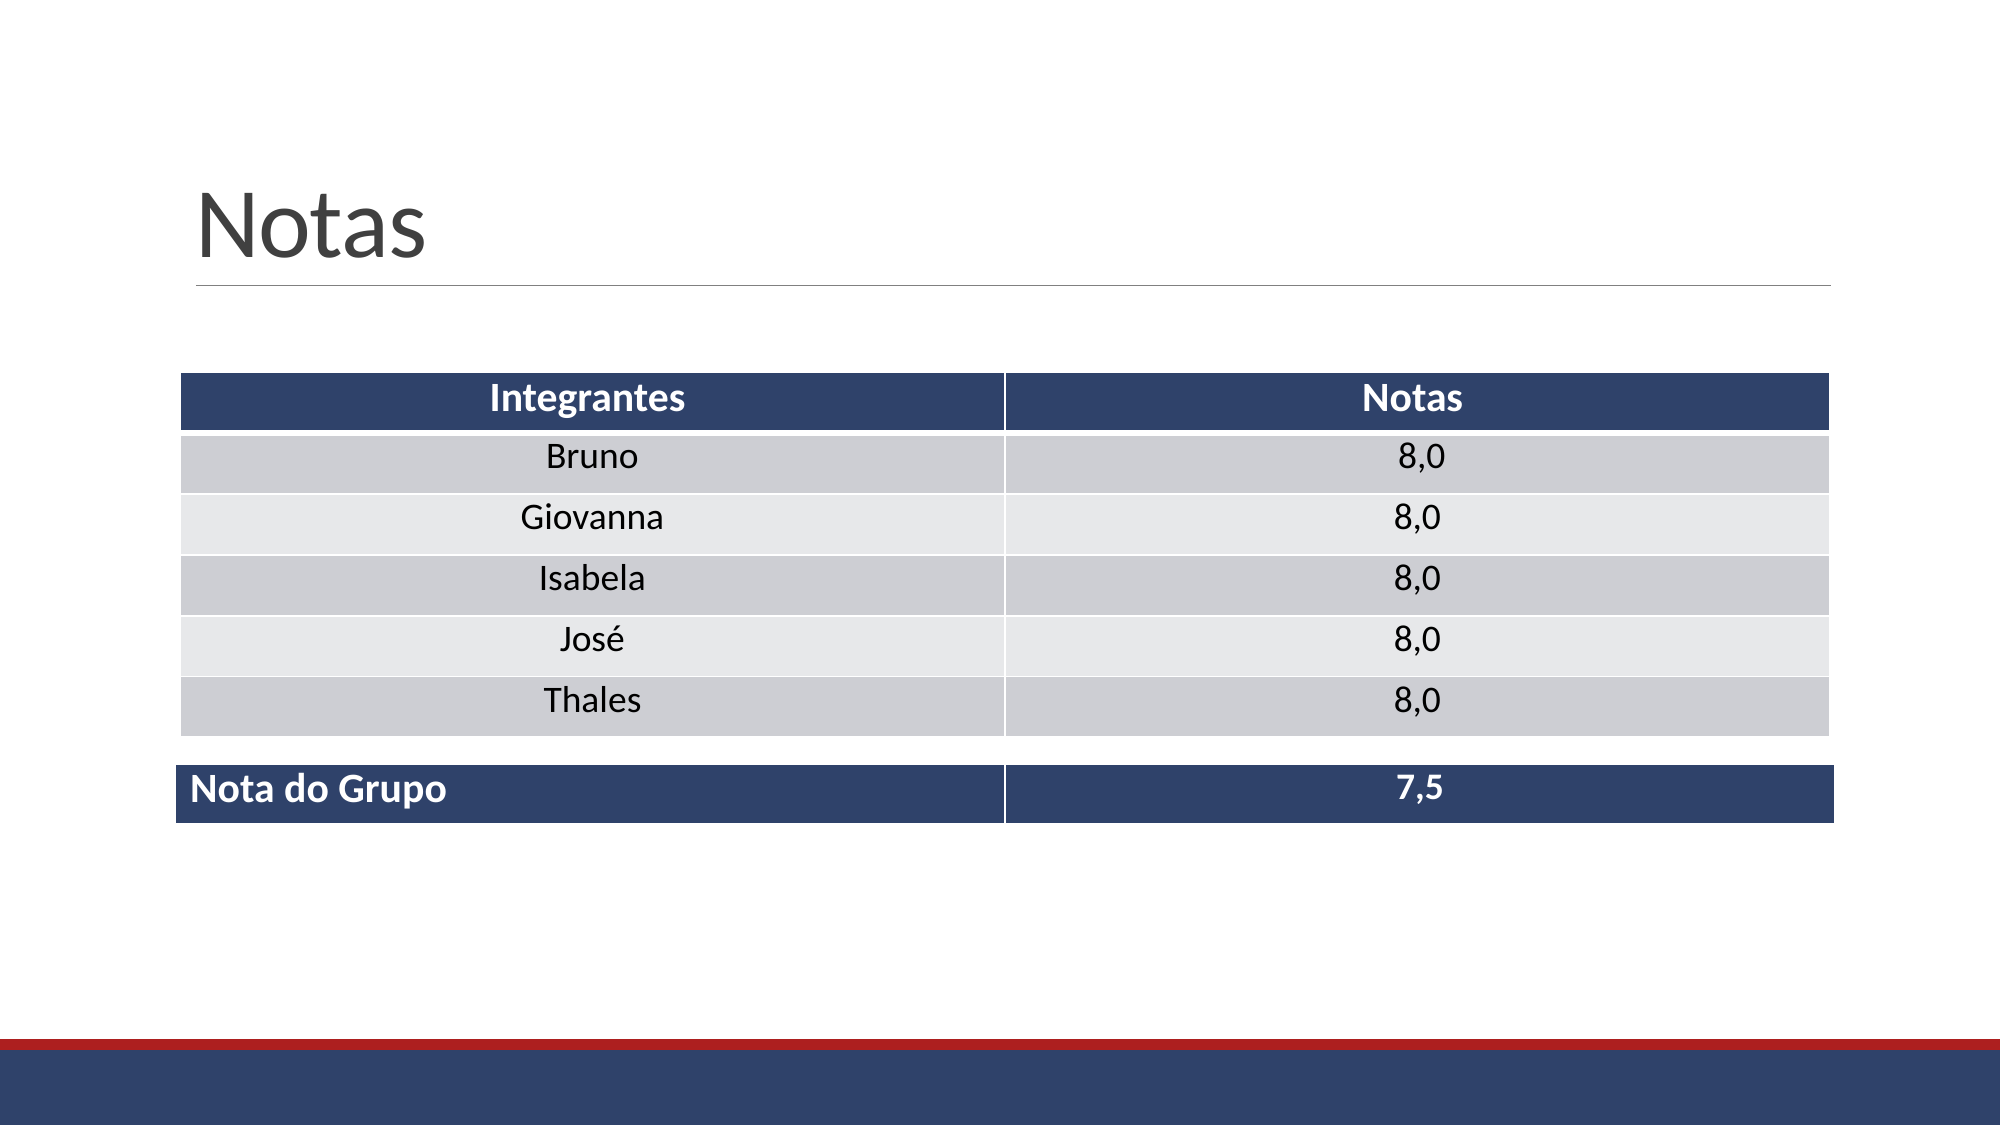

# Notas
| Integrantes | Notas |
| --- | --- |
| Bruno | 8,0 |
| Giovanna | 8,0 |
| Isabela | 8,0 |
| José | 8,0 |
| Thales | 8,0 |
| Nota do Grupo | 7,5 |
| --- | --- |